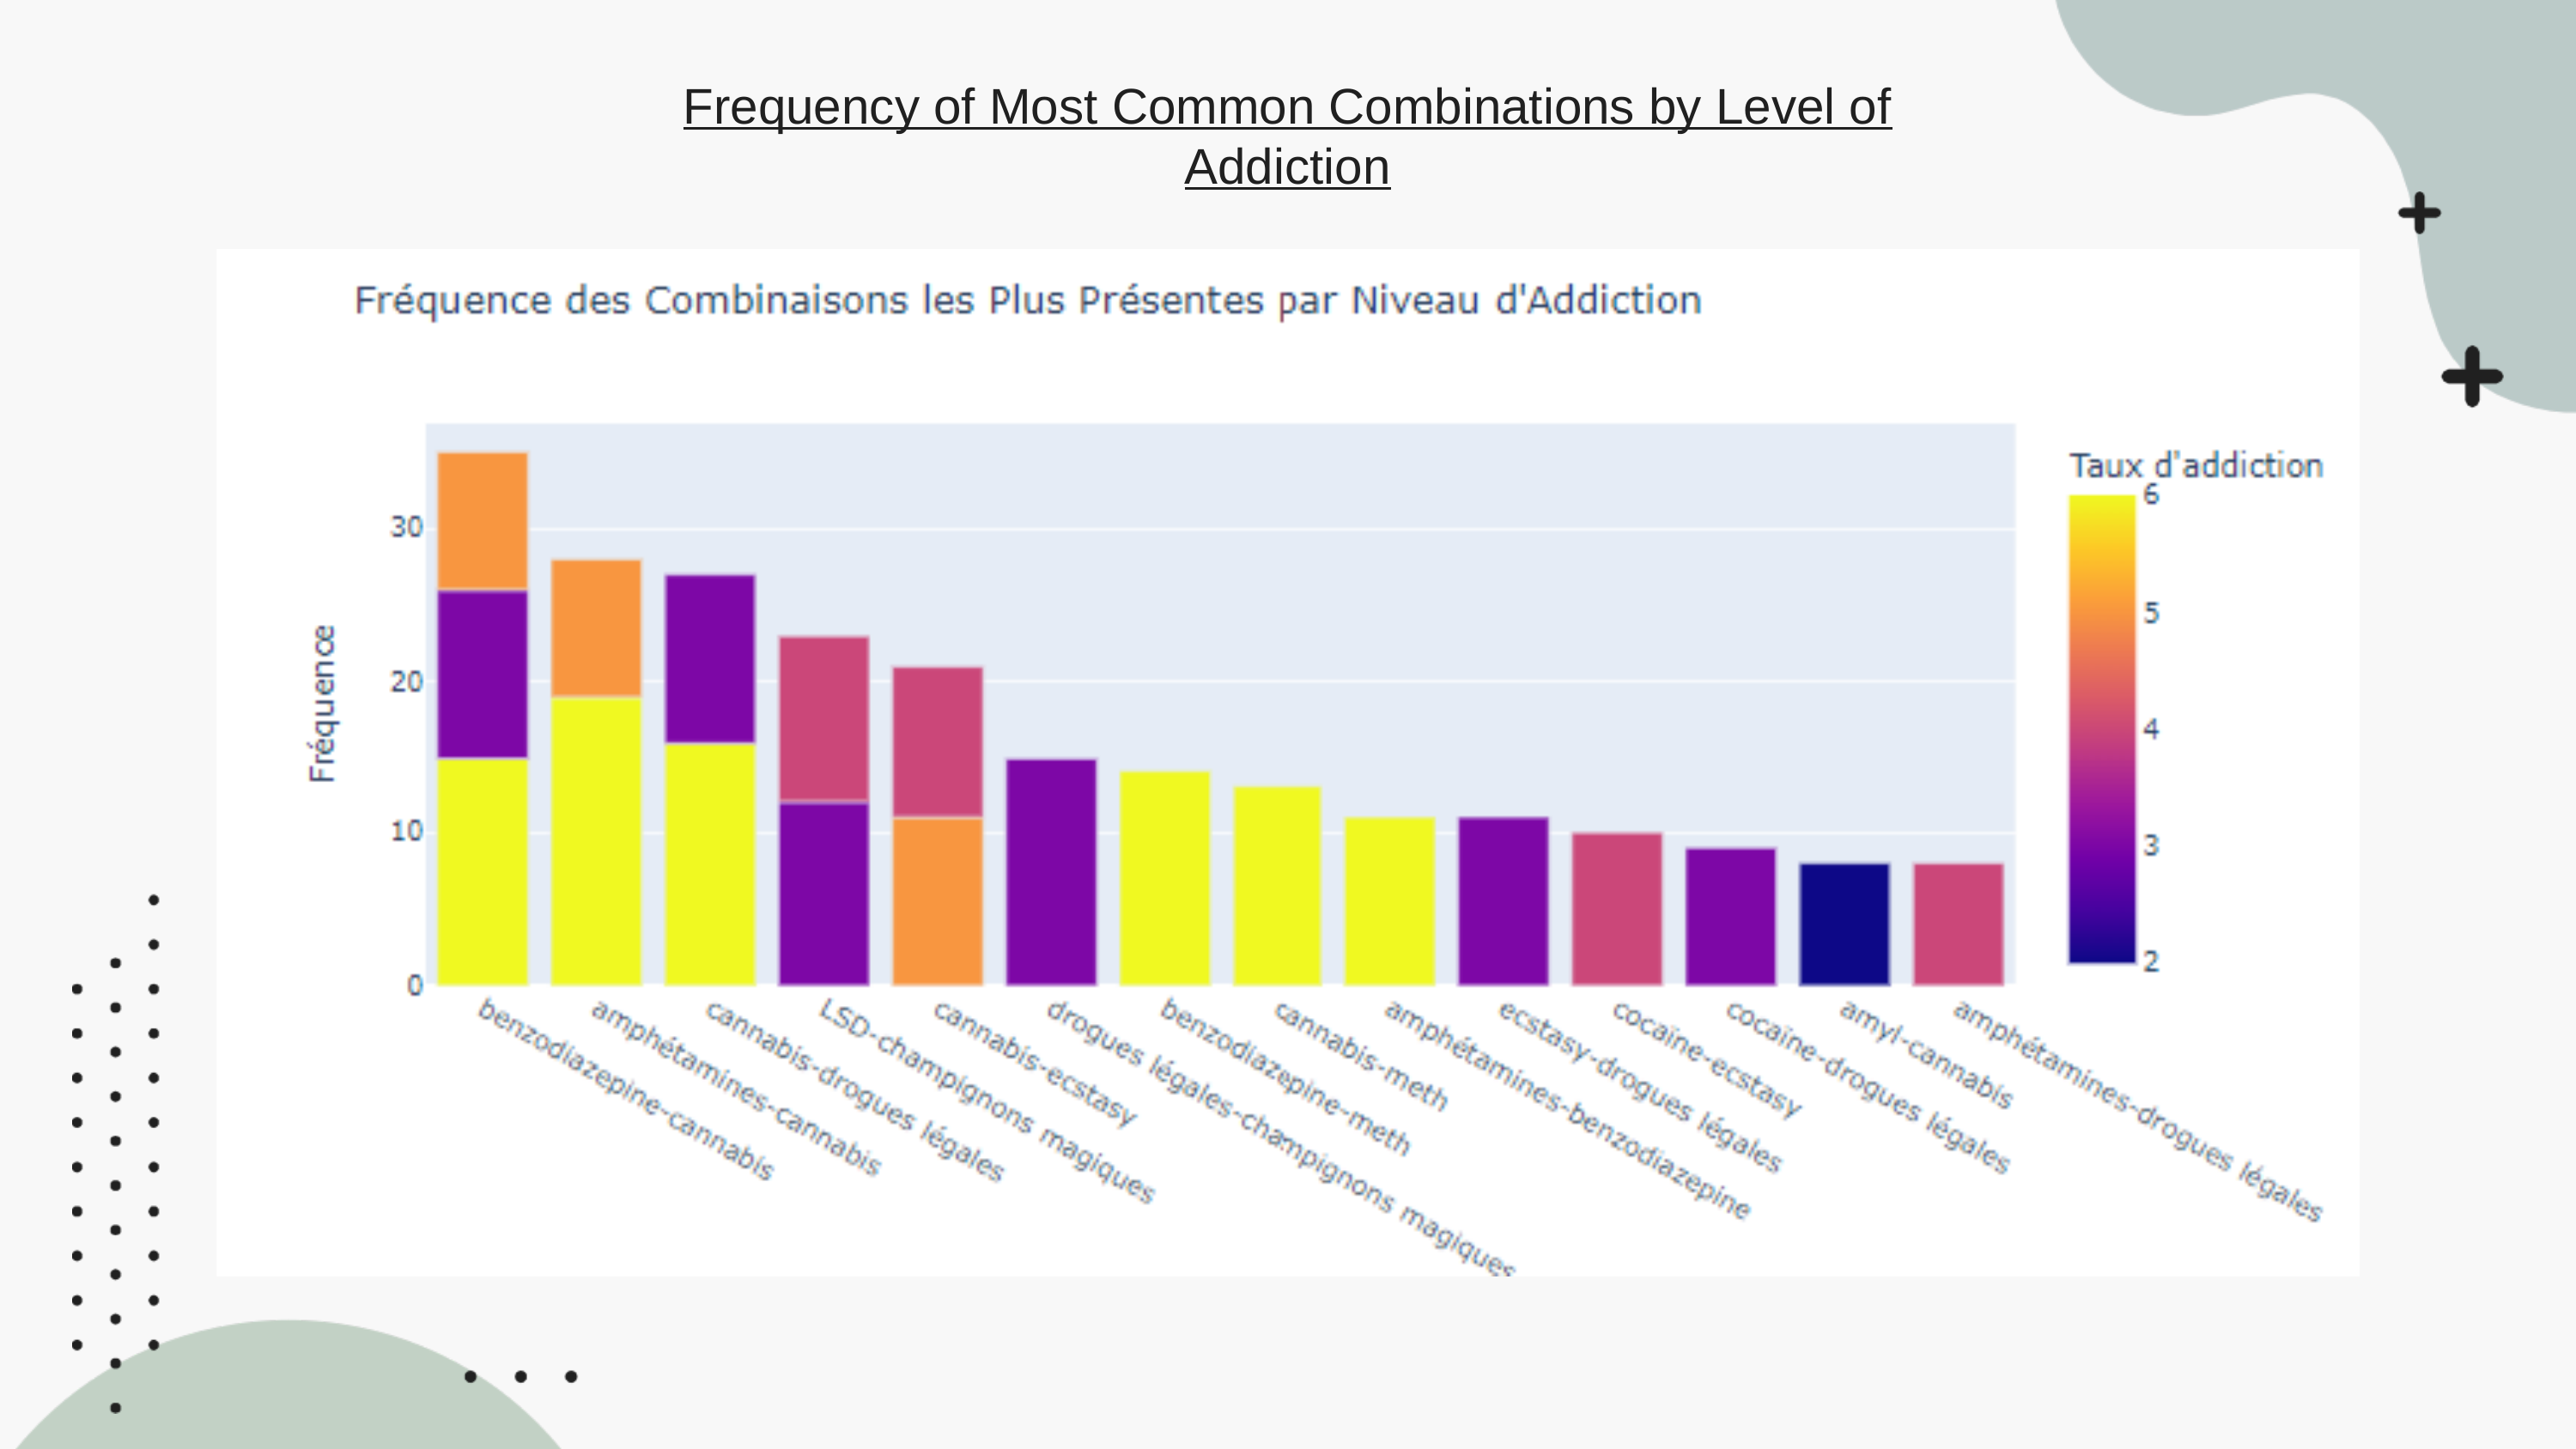

Frequency of Most Common Combinations by Level of Addiction